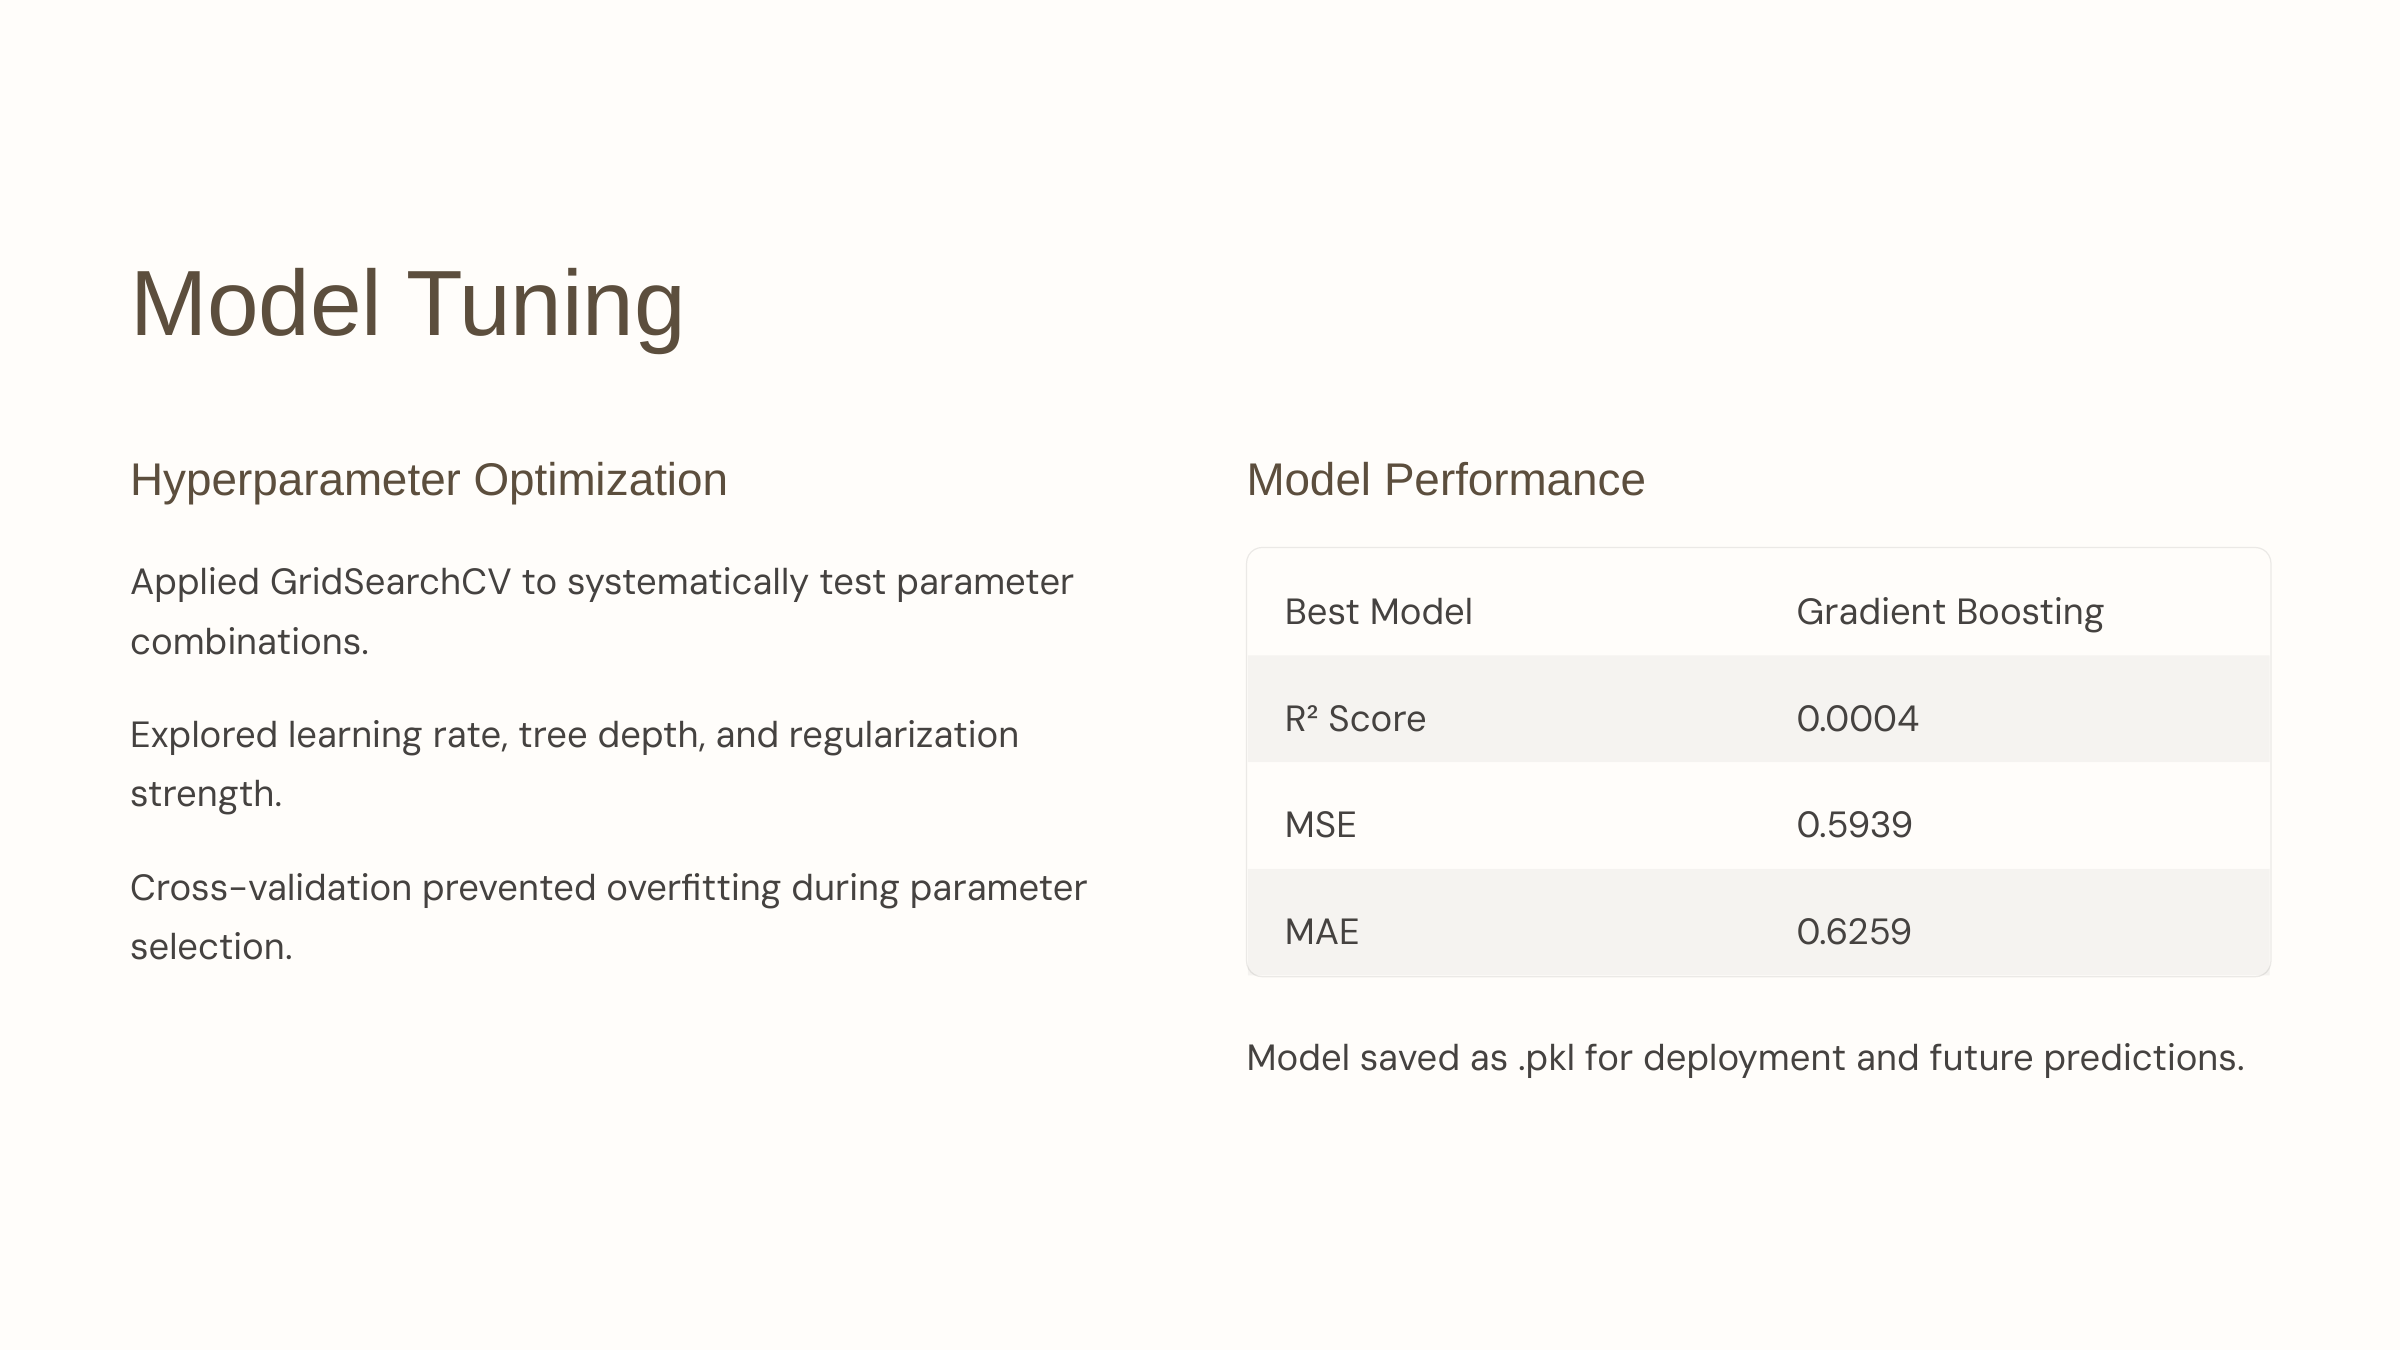

Model Tuning
Hyperparameter Optimization
Model Performance
Applied GridSearchCV to systematically test parameter combinations.

Best Model
Gradient Boosting

R² Score
0.0004
Explored learning rate, tree depth, and regularization strength.

MSE
0.5939
Cross-validation prevented overfitting during parameter selection.

MAE
0.6259
Model saved as .pkl for deployment and future predictions.